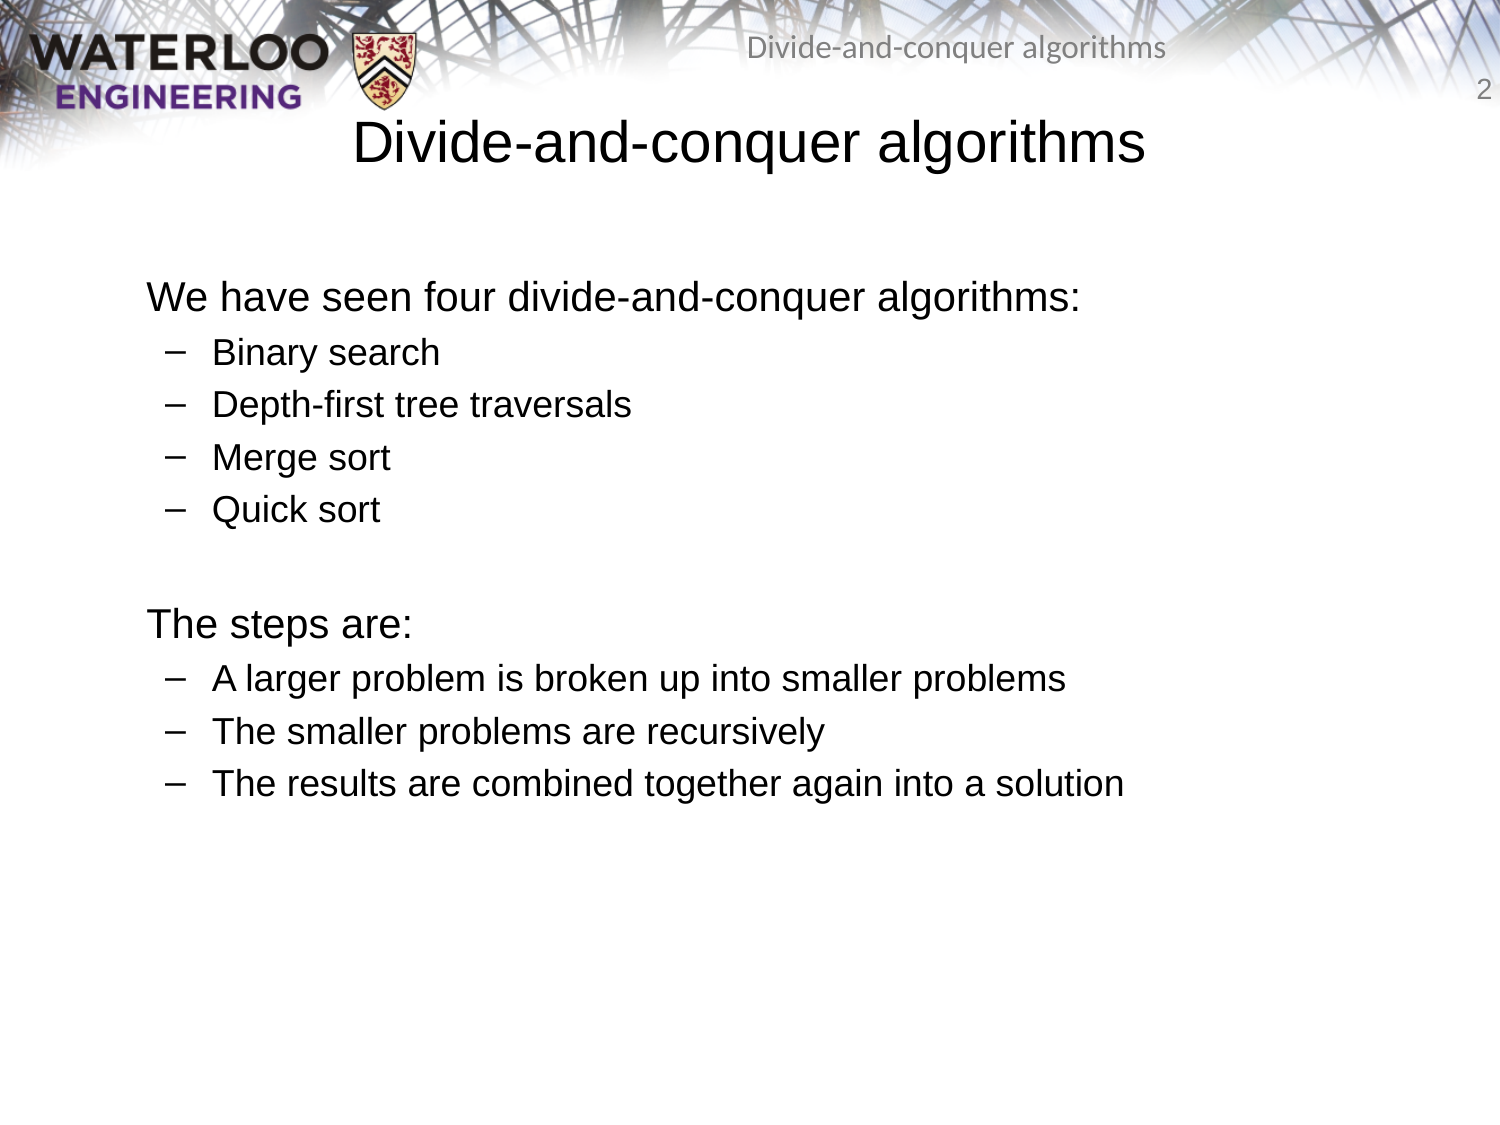

# Divide-and-conquer algorithms
	We have seen four divide-and-conquer algorithms:
Binary search
Depth-first tree traversals
Merge sort
Quick sort

	The steps are:
A larger problem is broken up into smaller problems
The smaller problems are recursively
The results are combined together again into a solution